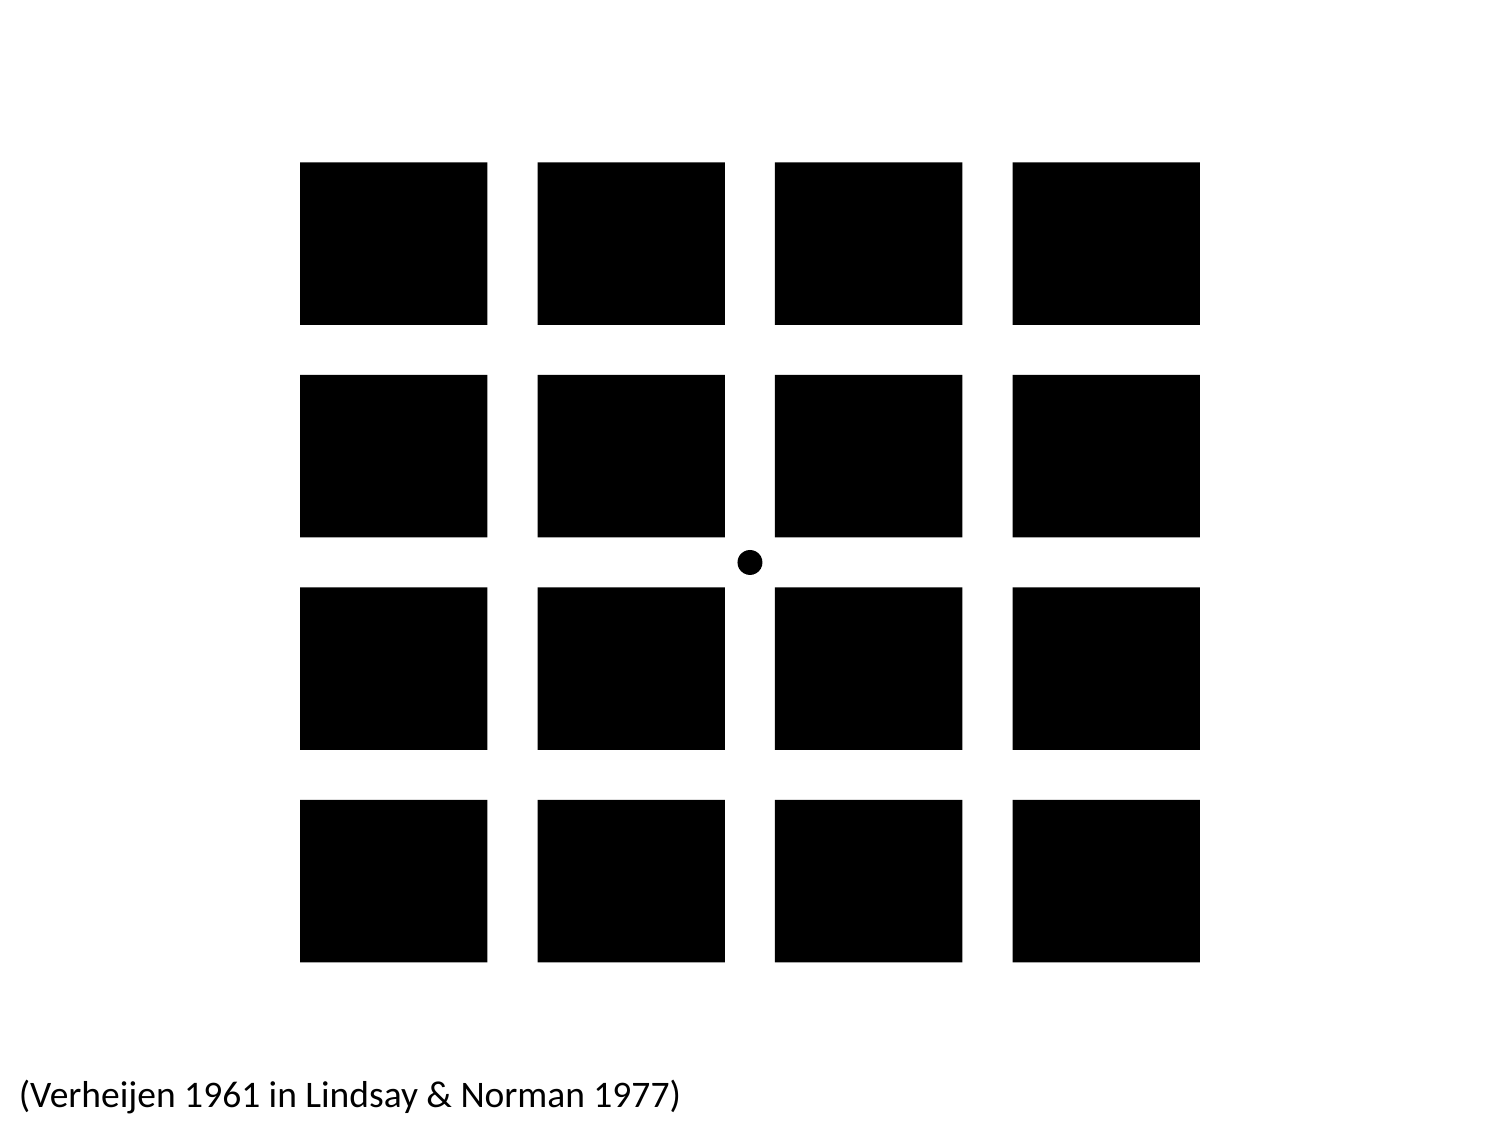

(Verheijen 1961 in Lindsay & Norman 1977)